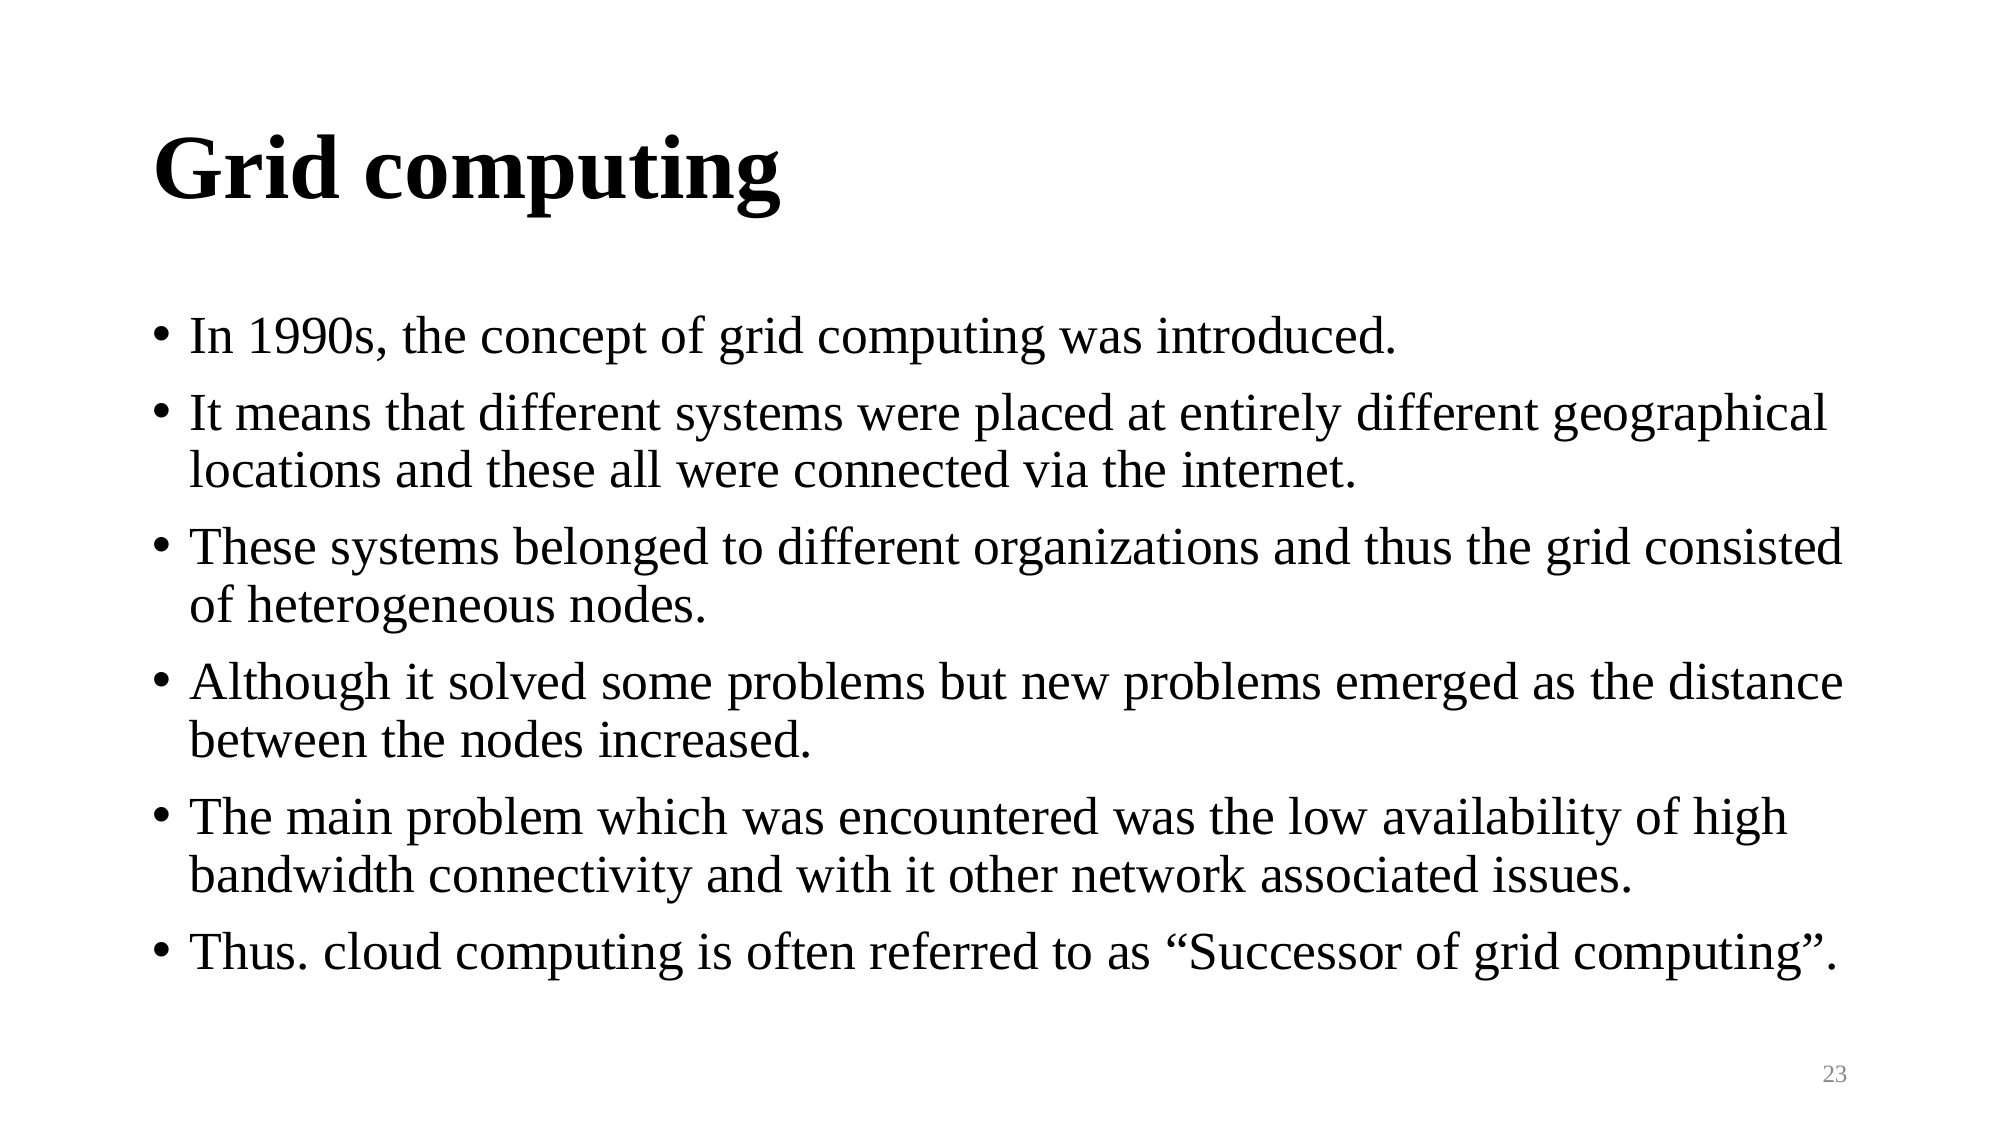

# Grid computing
In 1990s, the concept of grid computing was introduced.
It means that different systems were placed at entirely different geographical locations and these all were connected via the internet.
These systems belonged to different organizations and thus the grid consisted of heterogeneous nodes.
Although it solved some problems but new problems emerged as the distance between the nodes increased.
The main problem which was encountered was the low availability of high bandwidth connectivity and with it other network associated issues.
Thus. cloud computing is often referred to as “Successor of grid computing”.
23